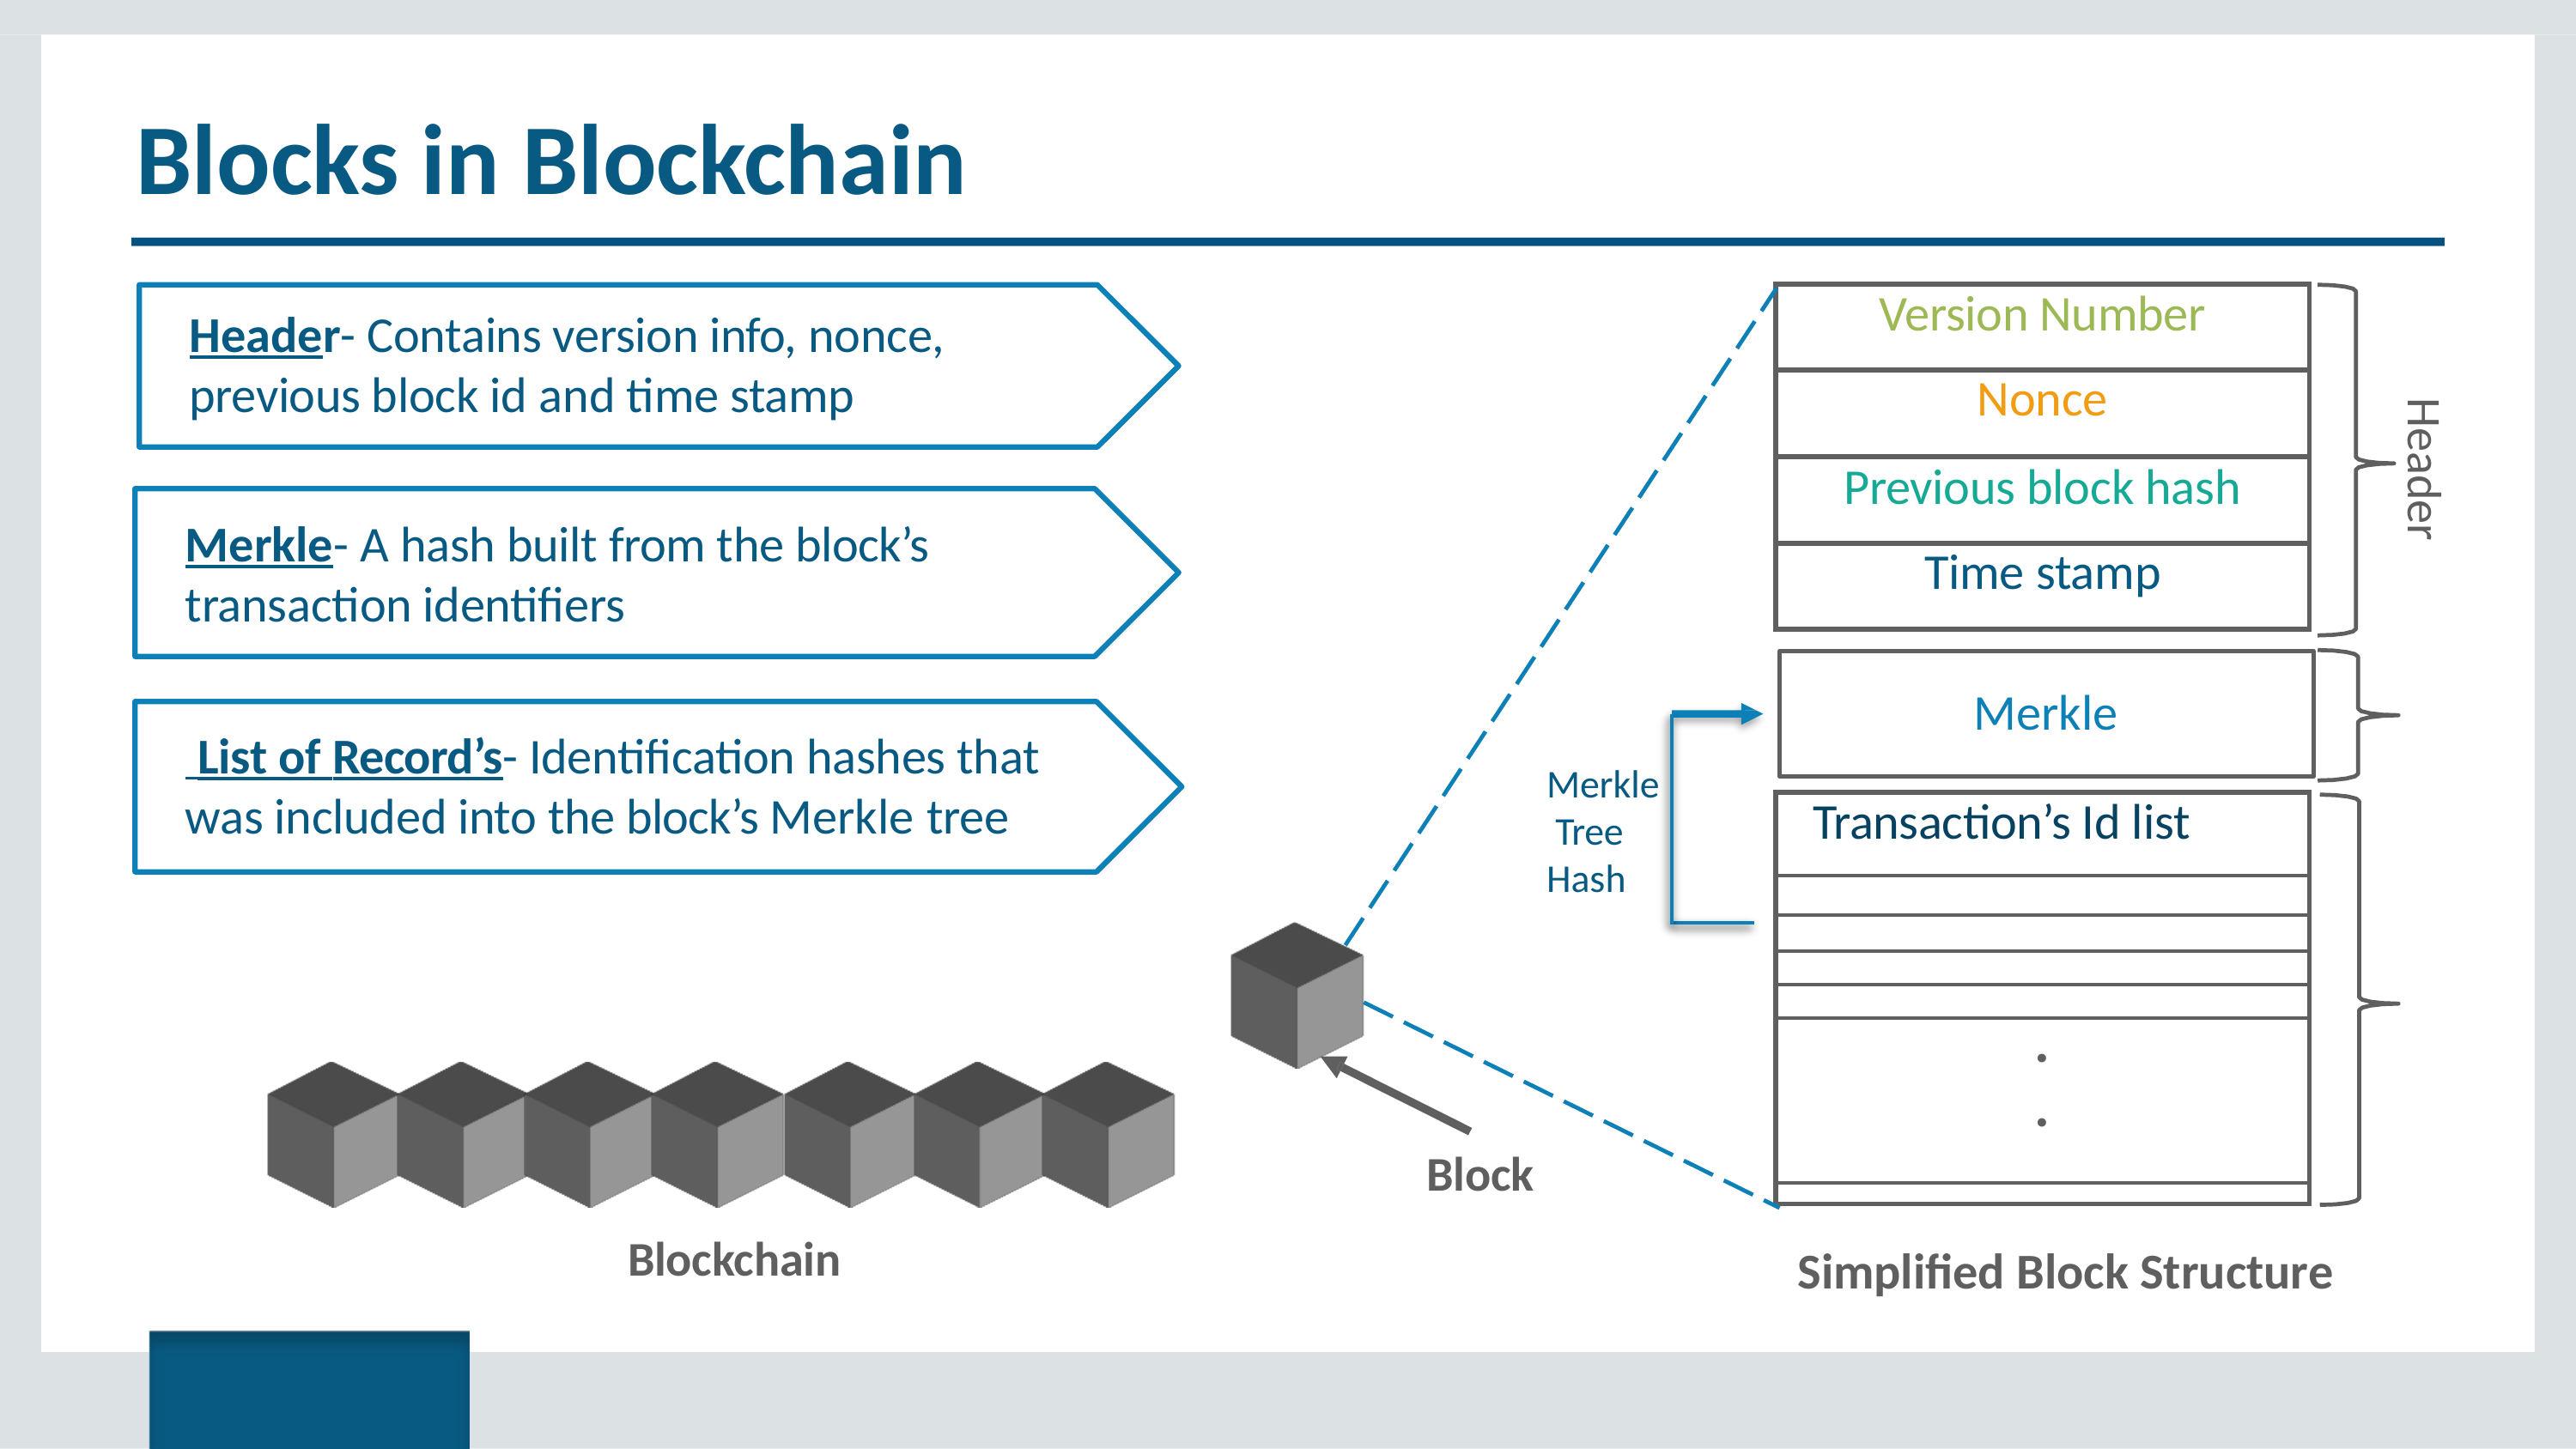

# Blocks in Blockchain

| Version Number |
| --- |
| Nonce |
| Previous block hash |
| Time stamp |

Header- Contains version info, nonce,  previous block id and time stamp

Merkle- A hash built from the block’s
transaction identifiers
Header

Merkle

 List of Record’s- Identification hashes that
was included into the block’s Merkle tree
Merkle  Tree  Hash
| Transaction’s Id list |
| --- |
|  |
|  |
|  |
|  |
| . . |
|  |

Block
Blockchain
Simplified Block Structure